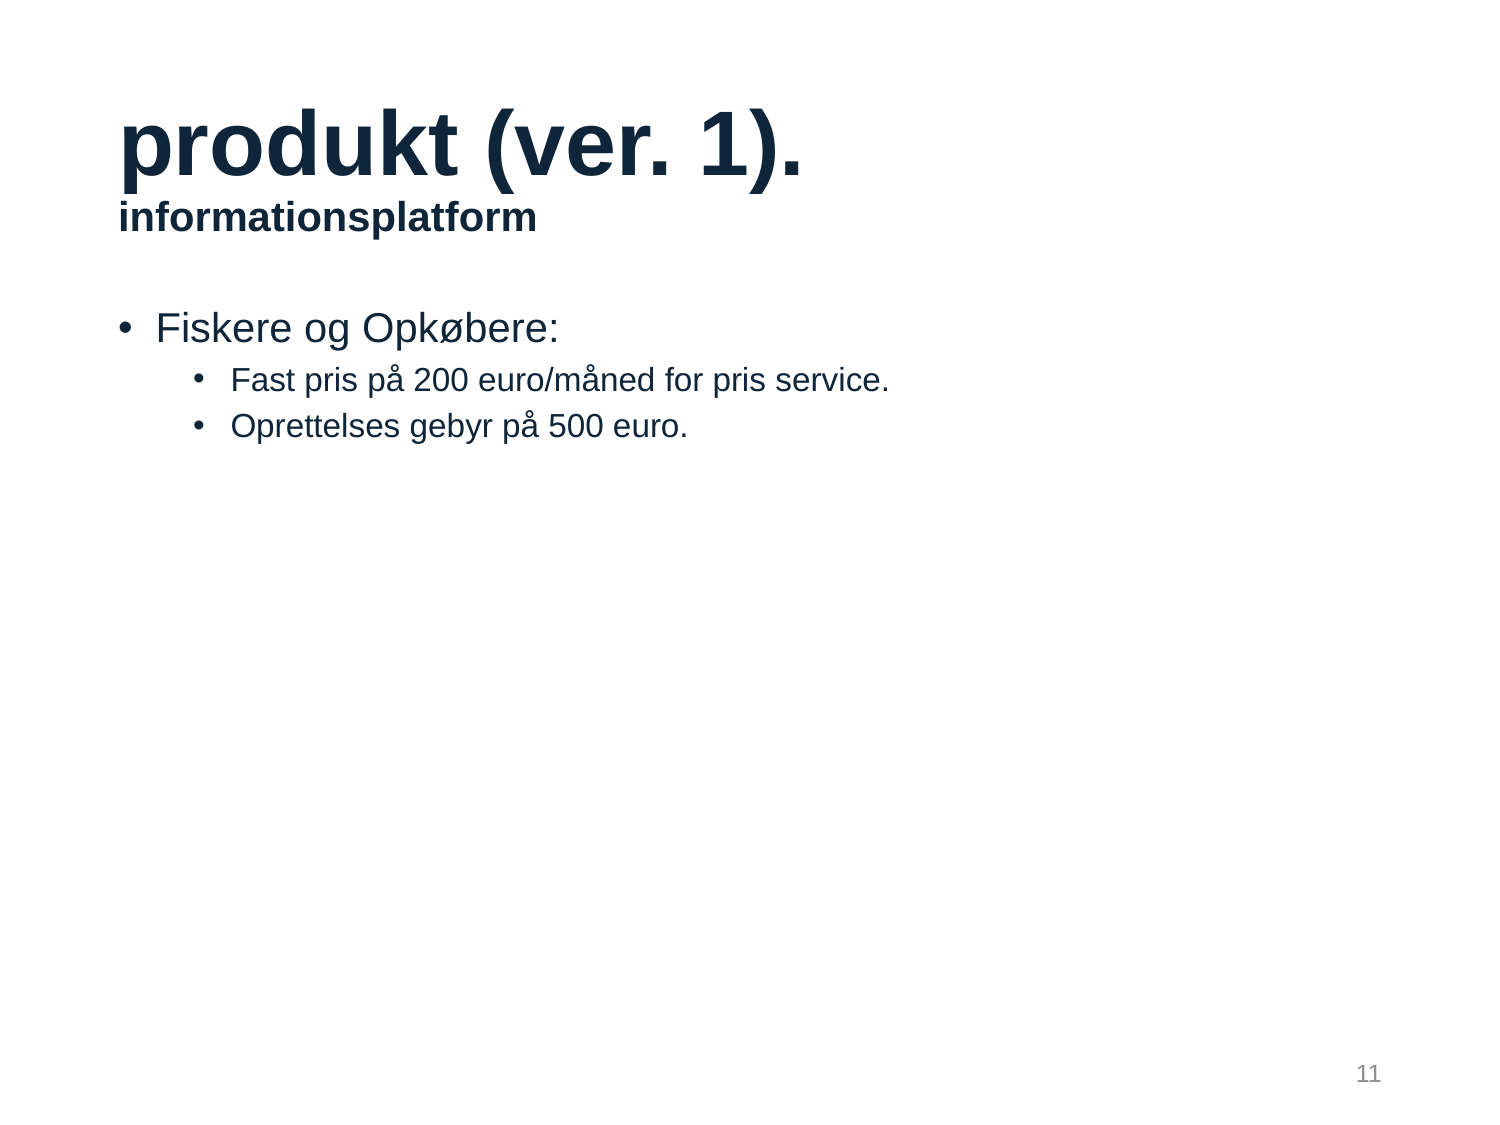

# produkt (ver. 1). informationsplatform
Fiskere og Opkøbere:
Fast pris på 200 euro/måned for pris service.
Oprettelses gebyr på 500 euro.
11